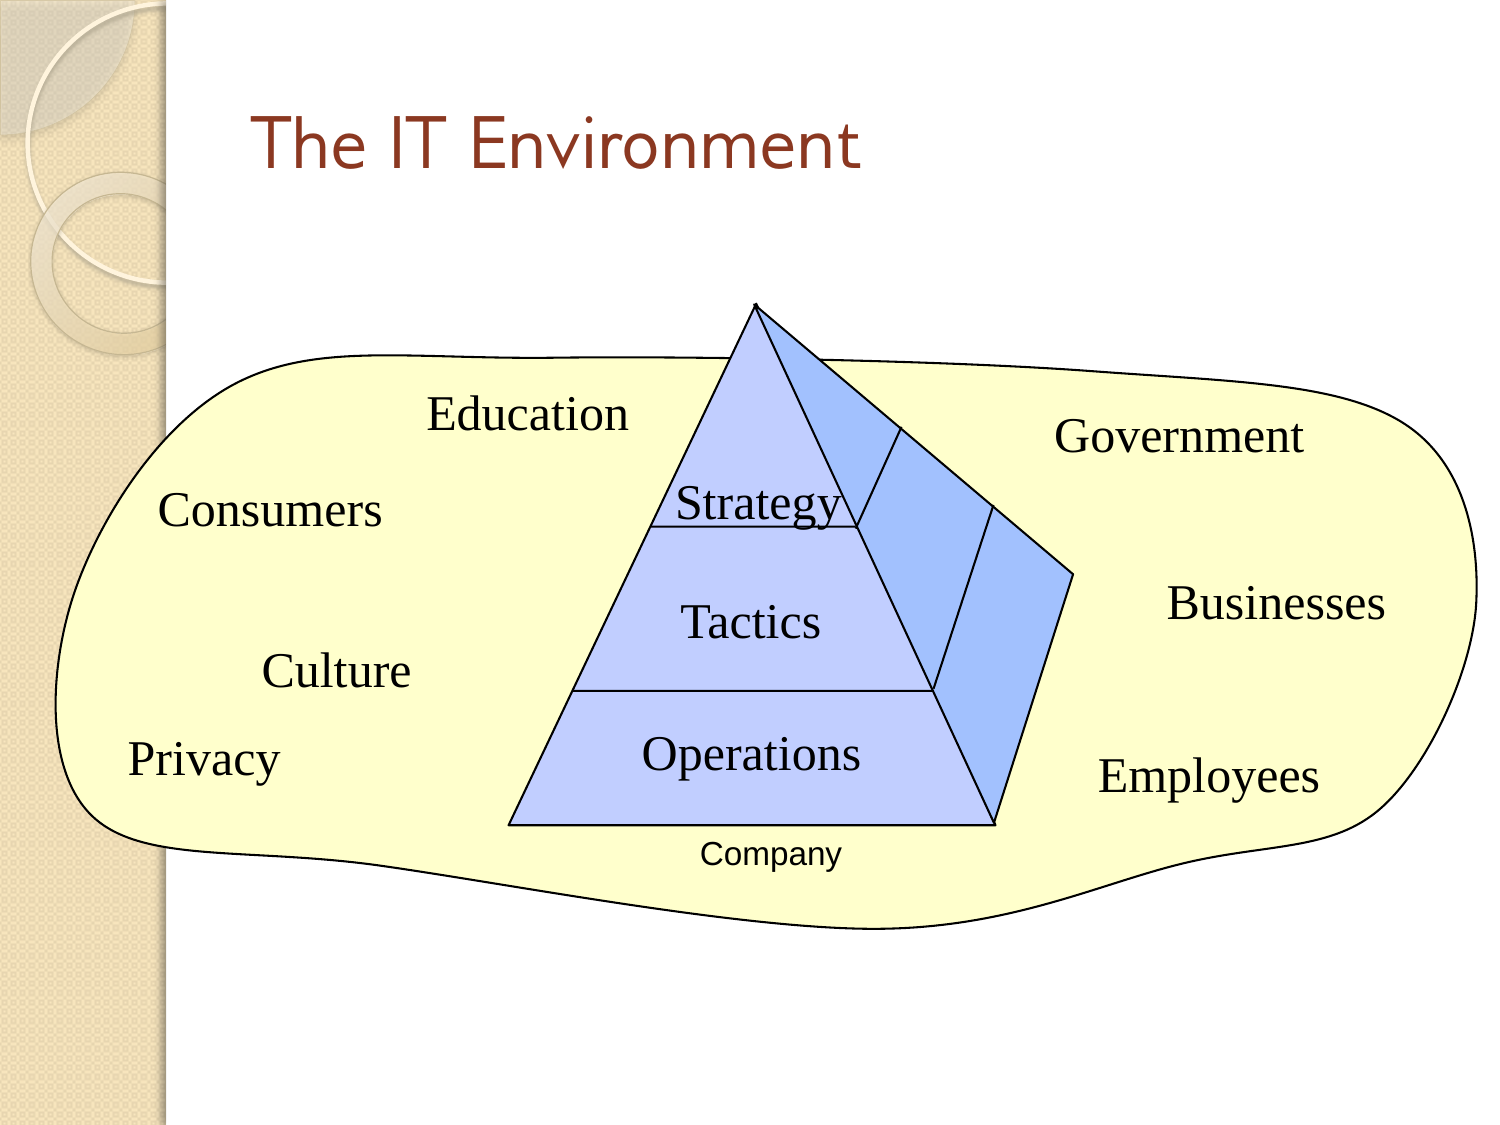

# The IT Environment

Strategy

Tactics

Operations

Education
Government
Consumers
Businesses
Culture
Privacy
Employees
Company